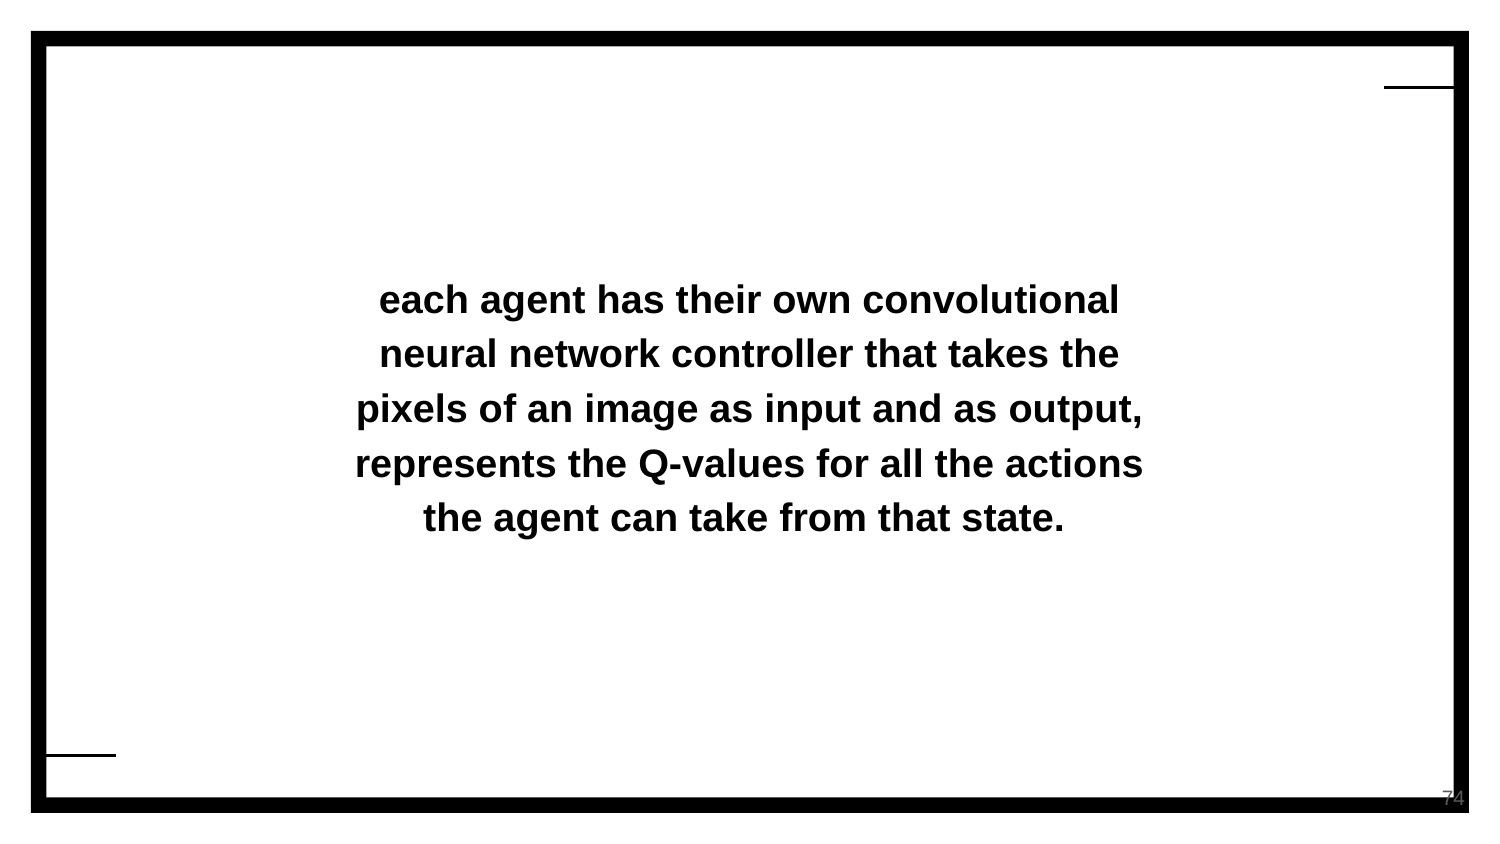

# each agent has their own convolutional neural network controller that takes the pixels of an image as input and as output, represents the Q-values for all the actions the agent can take from that state.

74